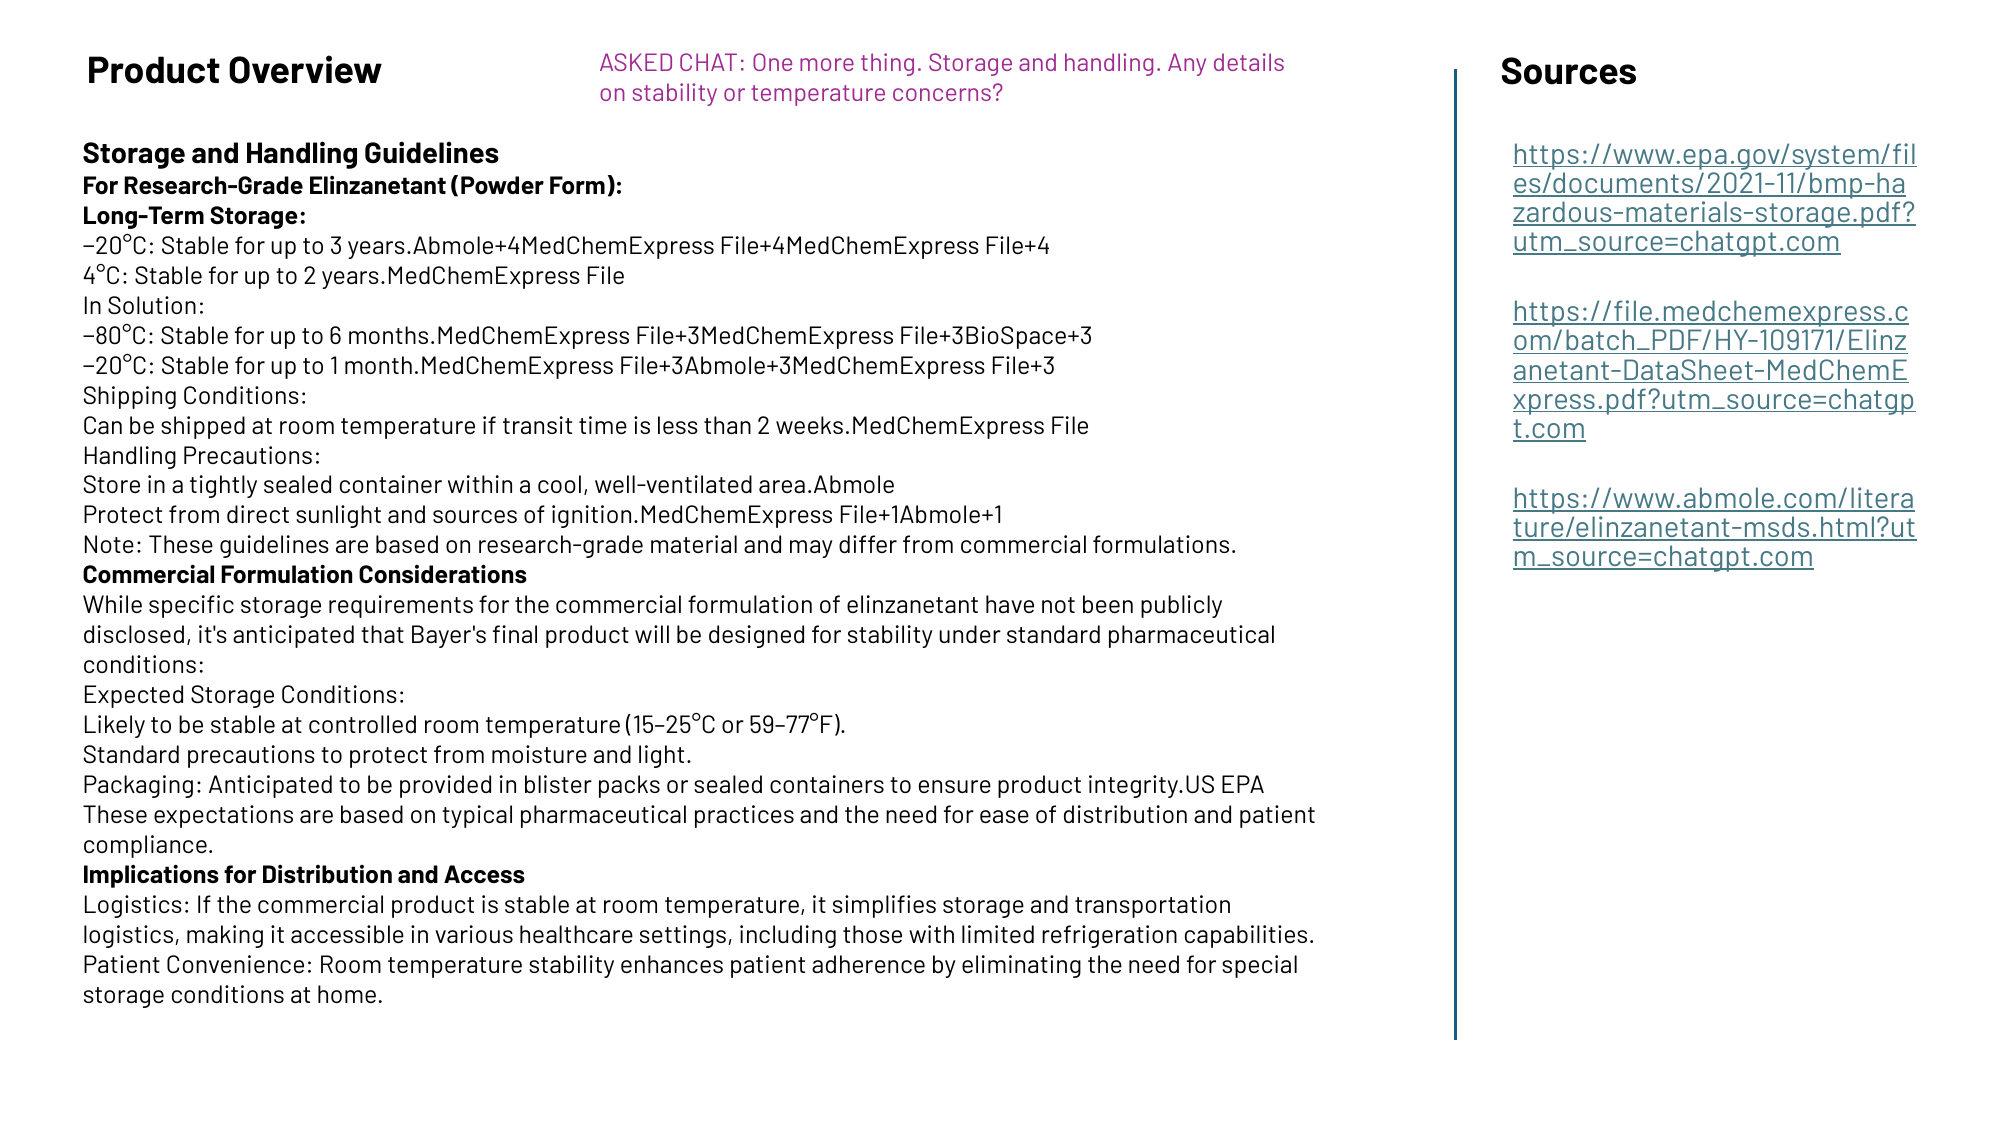

Product Overview
ASKED CHAT: One more thing. Storage and handling. Any details on stability or temperature concerns?
Sources
Storage and Handling Guidelines
For Research-Grade Elinzanetant (Powder Form):
Long-Term Storage:
−20°C: Stable for up to 3 years.Abmole+4MedChemExpress File+4MedChemExpress File+4
4°C: Stable for up to 2 years.MedChemExpress File
In Solution:
−80°C: Stable for up to 6 months.MedChemExpress File+3MedChemExpress File+3BioSpace+3
−20°C: Stable for up to 1 month.MedChemExpress File+3Abmole+3MedChemExpress File+3
Shipping Conditions:
Can be shipped at room temperature if transit time is less than 2 weeks.MedChemExpress File
Handling Precautions:
Store in a tightly sealed container within a cool, well-ventilated area.Abmole
Protect from direct sunlight and sources of ignition.MedChemExpress File+1Abmole+1
Note: These guidelines are based on research-grade material and may differ from commercial formulations.
Commercial Formulation Considerations
While specific storage requirements for the commercial formulation of elinzanetant have not been publicly disclosed, it's anticipated that Bayer's final product will be designed for stability under standard pharmaceutical conditions:
Expected Storage Conditions:
Likely to be stable at controlled room temperature (15–25°C or 59–77°F).
Standard precautions to protect from moisture and light.
Packaging: Anticipated to be provided in blister packs or sealed containers to ensure product integrity.US EPA
These expectations are based on typical pharmaceutical practices and the need for ease of distribution and patient compliance.
Implications for Distribution and Access
Logistics: If the commercial product is stable at room temperature, it simplifies storage and transportation logistics, making it accessible in various healthcare settings, including those with limited refrigeration capabilities.
Patient Convenience: Room temperature stability enhances patient adherence by eliminating the need for special storage conditions at home.
https://www.epa.gov/system/files/documents/2021-11/bmp-hazardous-materials-storage.pdf?utm_source=chatgpt.com

https://file.medchemexpress.com/batch_PDF/HY-109171/Elinzanetant-DataSheet-MedChemExpress.pdf?utm_source=chatgpt.com

https://www.abmole.com/literature/elinzanetant-msds.html?utm_source=chatgpt.com